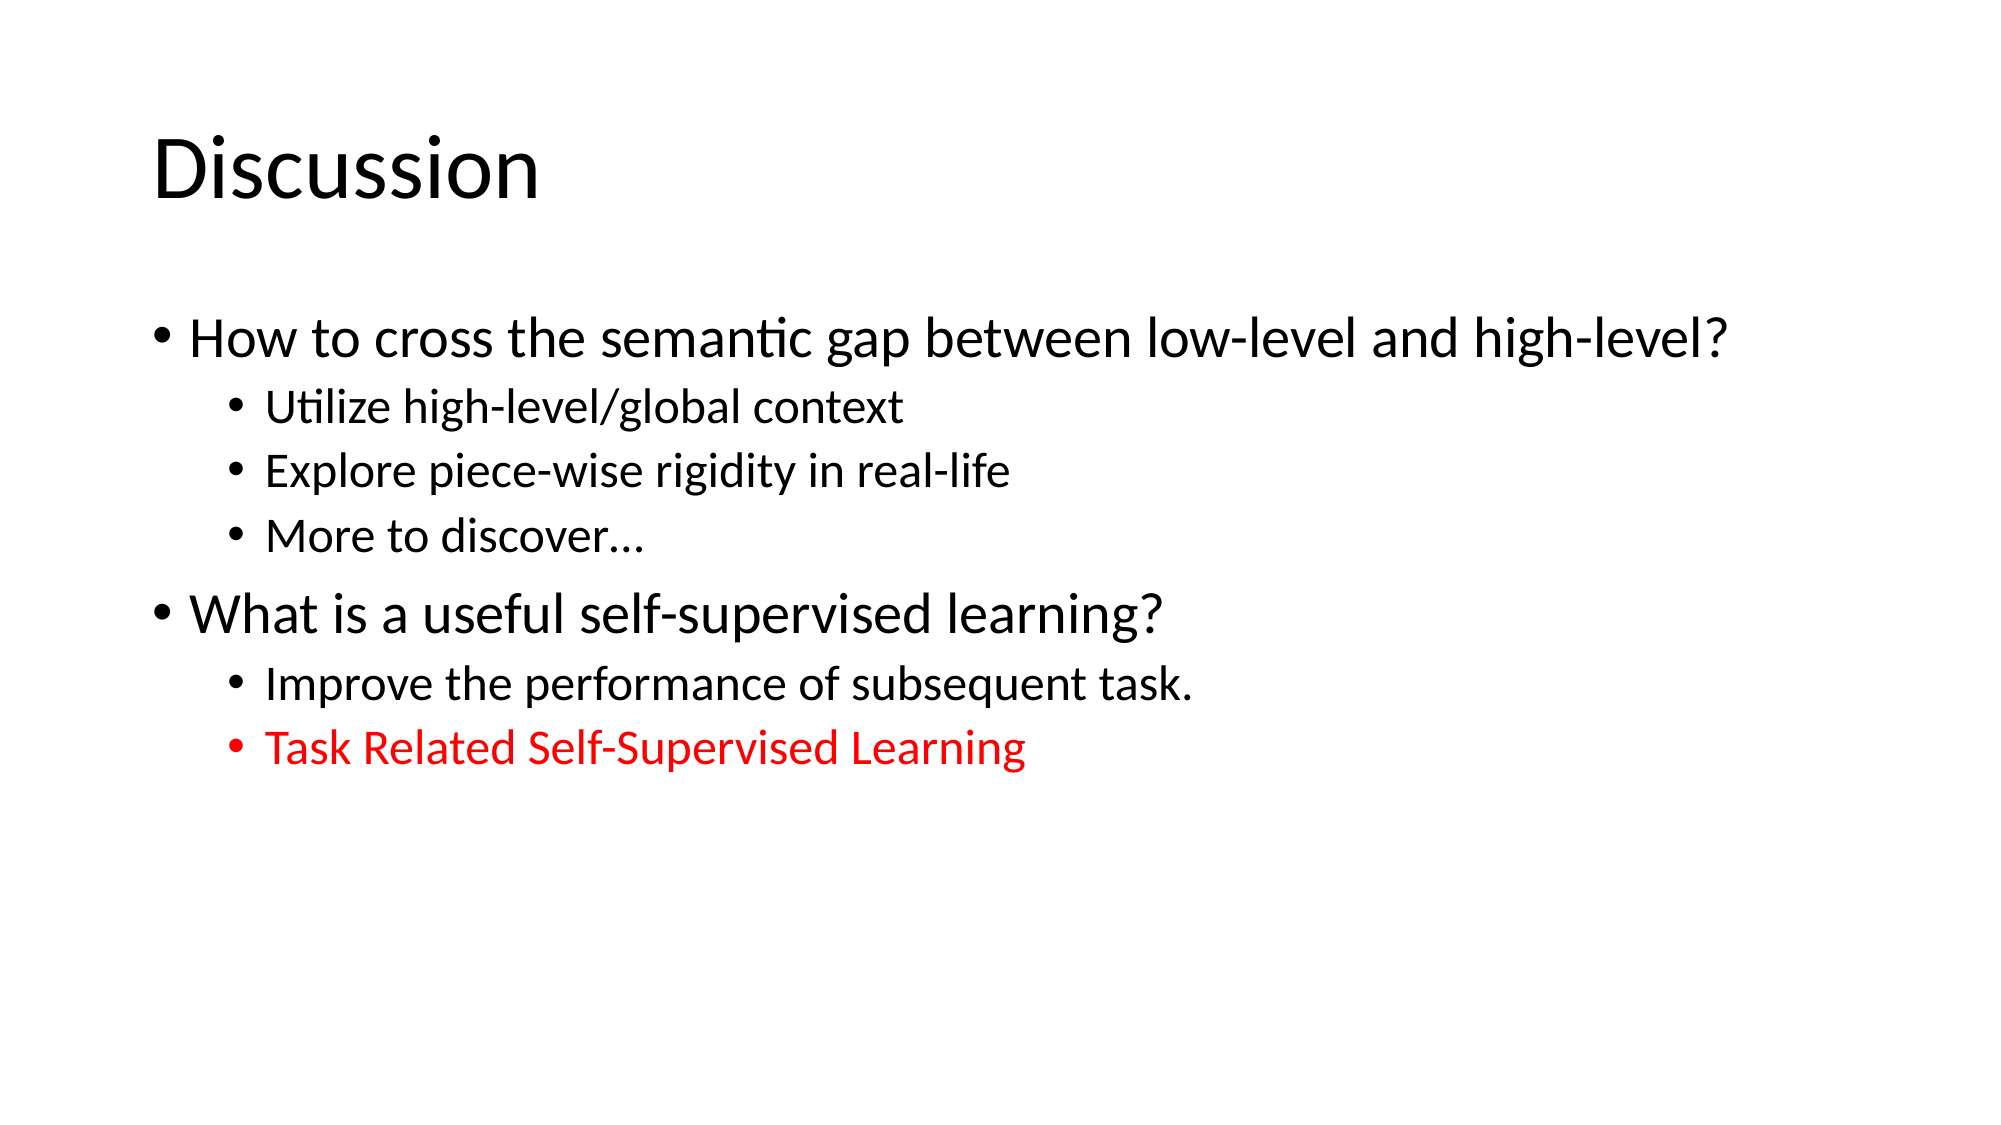

# Discussion
How to cross the semantic gap between low-level and high-level?
Utilize high-level/global context
Explore piece-wise rigidity in real-life
More to discover…
What is a useful self-supervised learning?
Improve the performance of subsequent task.
Task Related Self-Supervised Learning